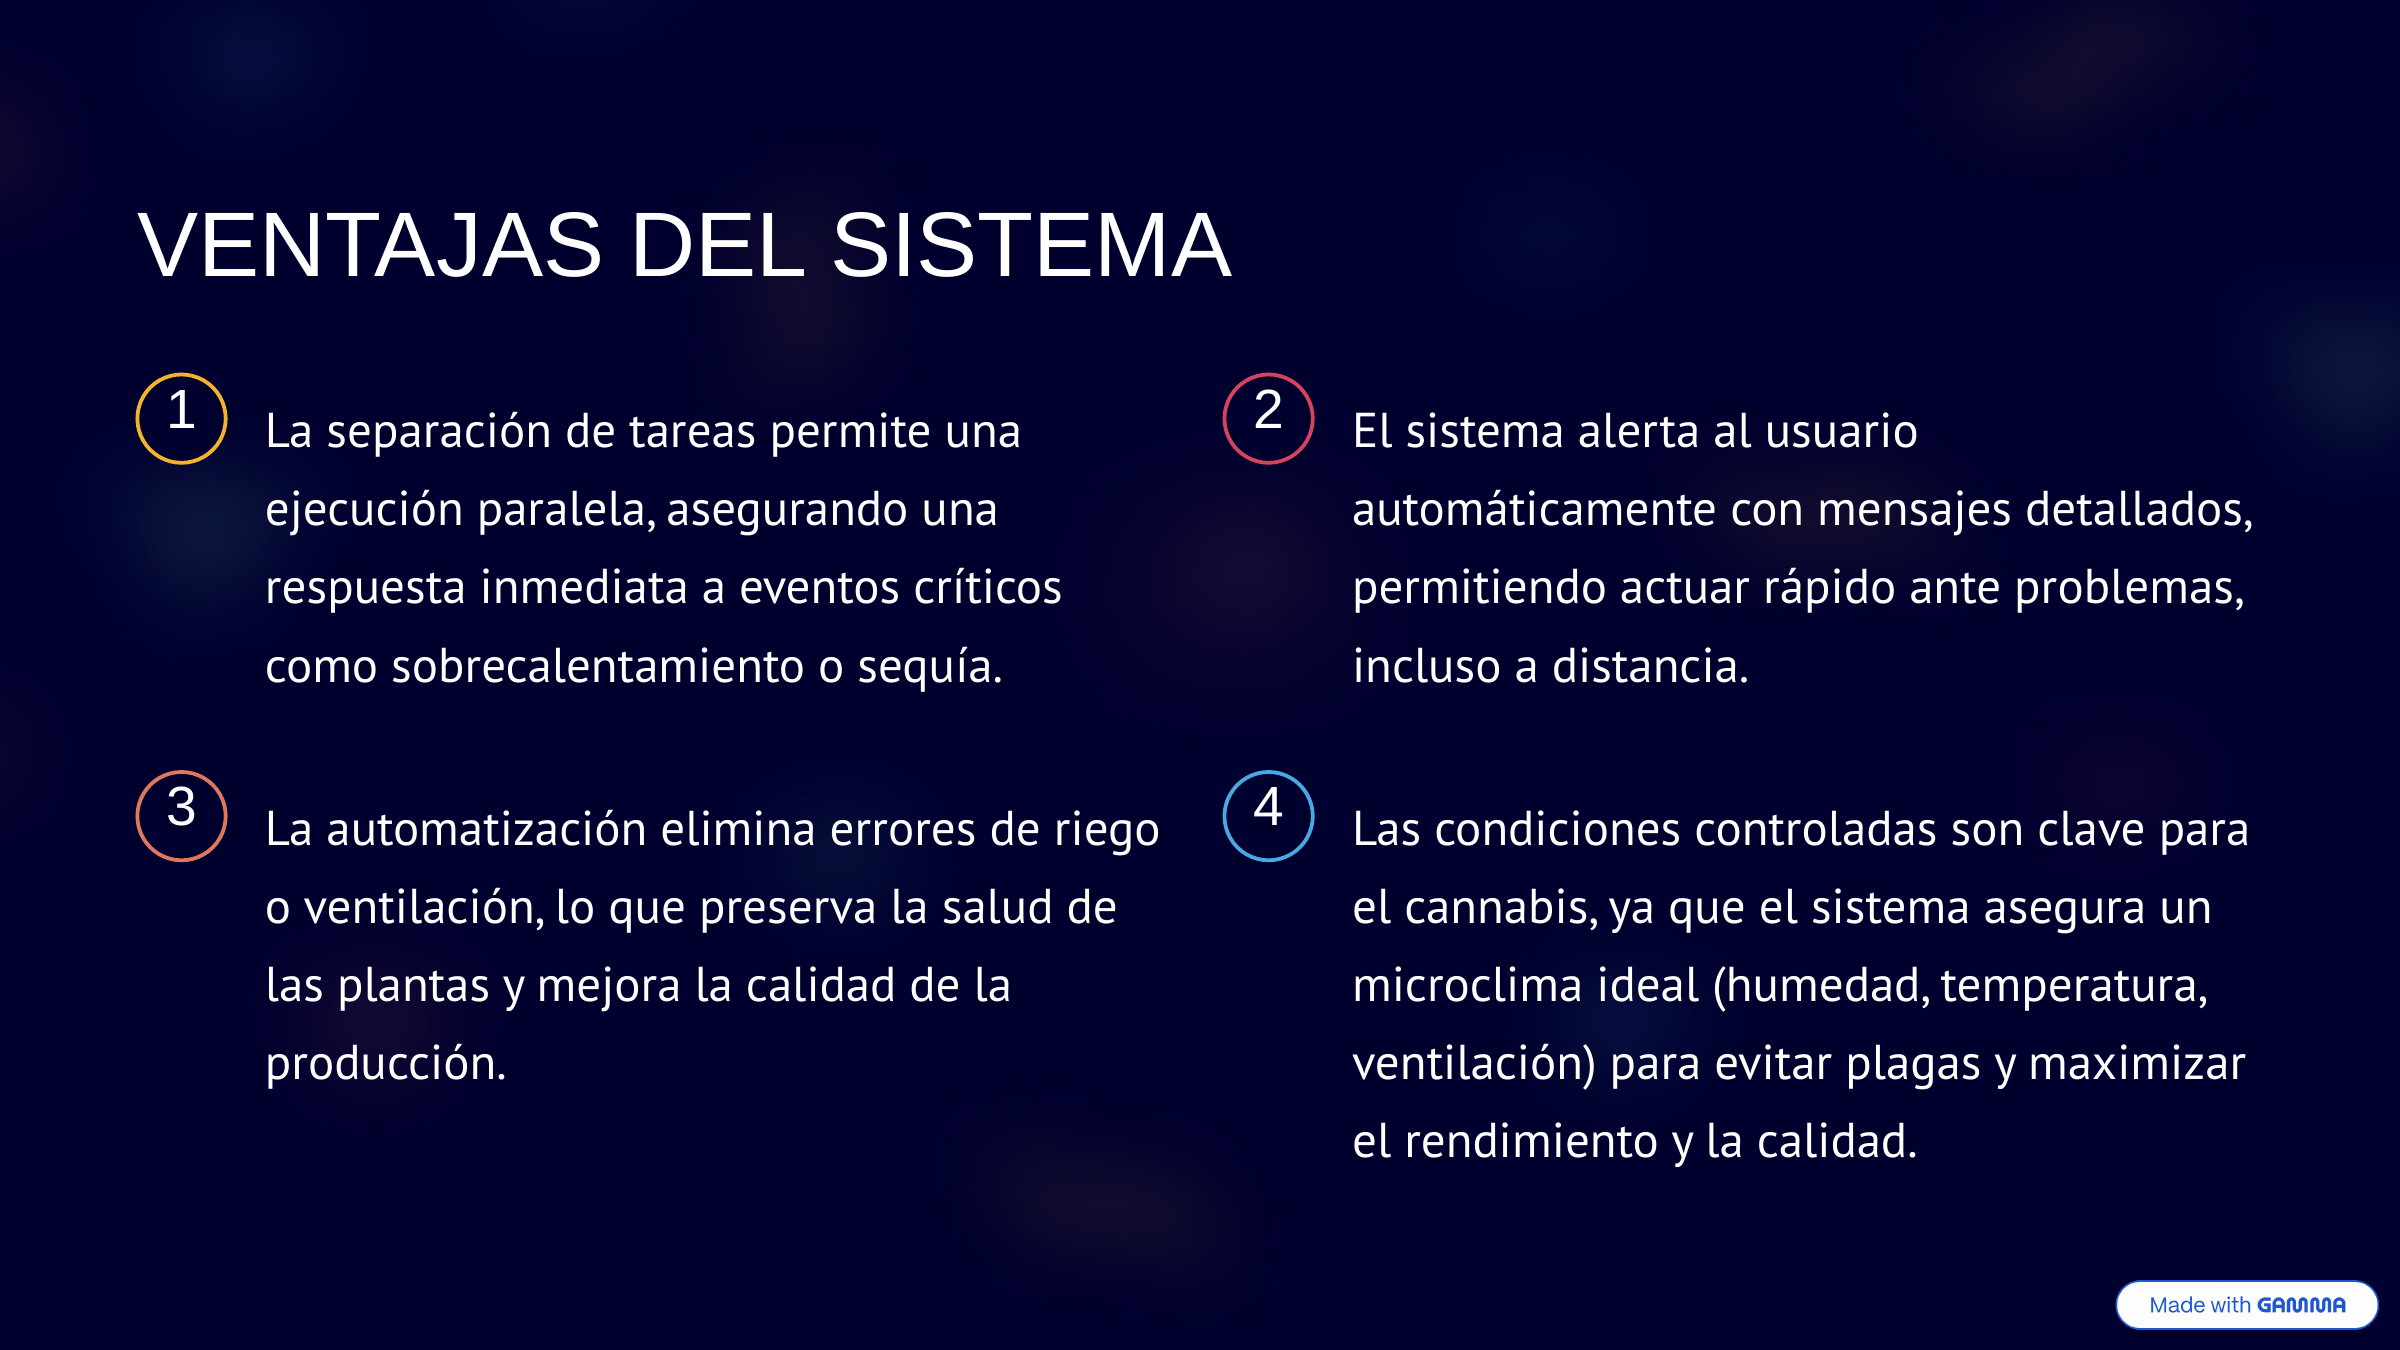

VENTAJAS DEL SISTEMA

La separación de tareas permite una ejecución paralela, asegurando una respuesta inmediata a eventos críticos como sobrecalentamiento o sequía.
El sistema alerta al usuario automáticamente con mensajes detallados, permitiendo actuar rápido ante problemas, incluso a distancia.
1
2

La automatización elimina errores de riego o ventilación, lo que preserva la salud de las plantas y mejora la calidad de la producción.
Las condiciones controladas son clave para el cannabis, ya que el sistema asegura un microclima ideal (humedad, temperatura, ventilación) para evitar plagas y maximizar el rendimiento y la calidad.
3
4